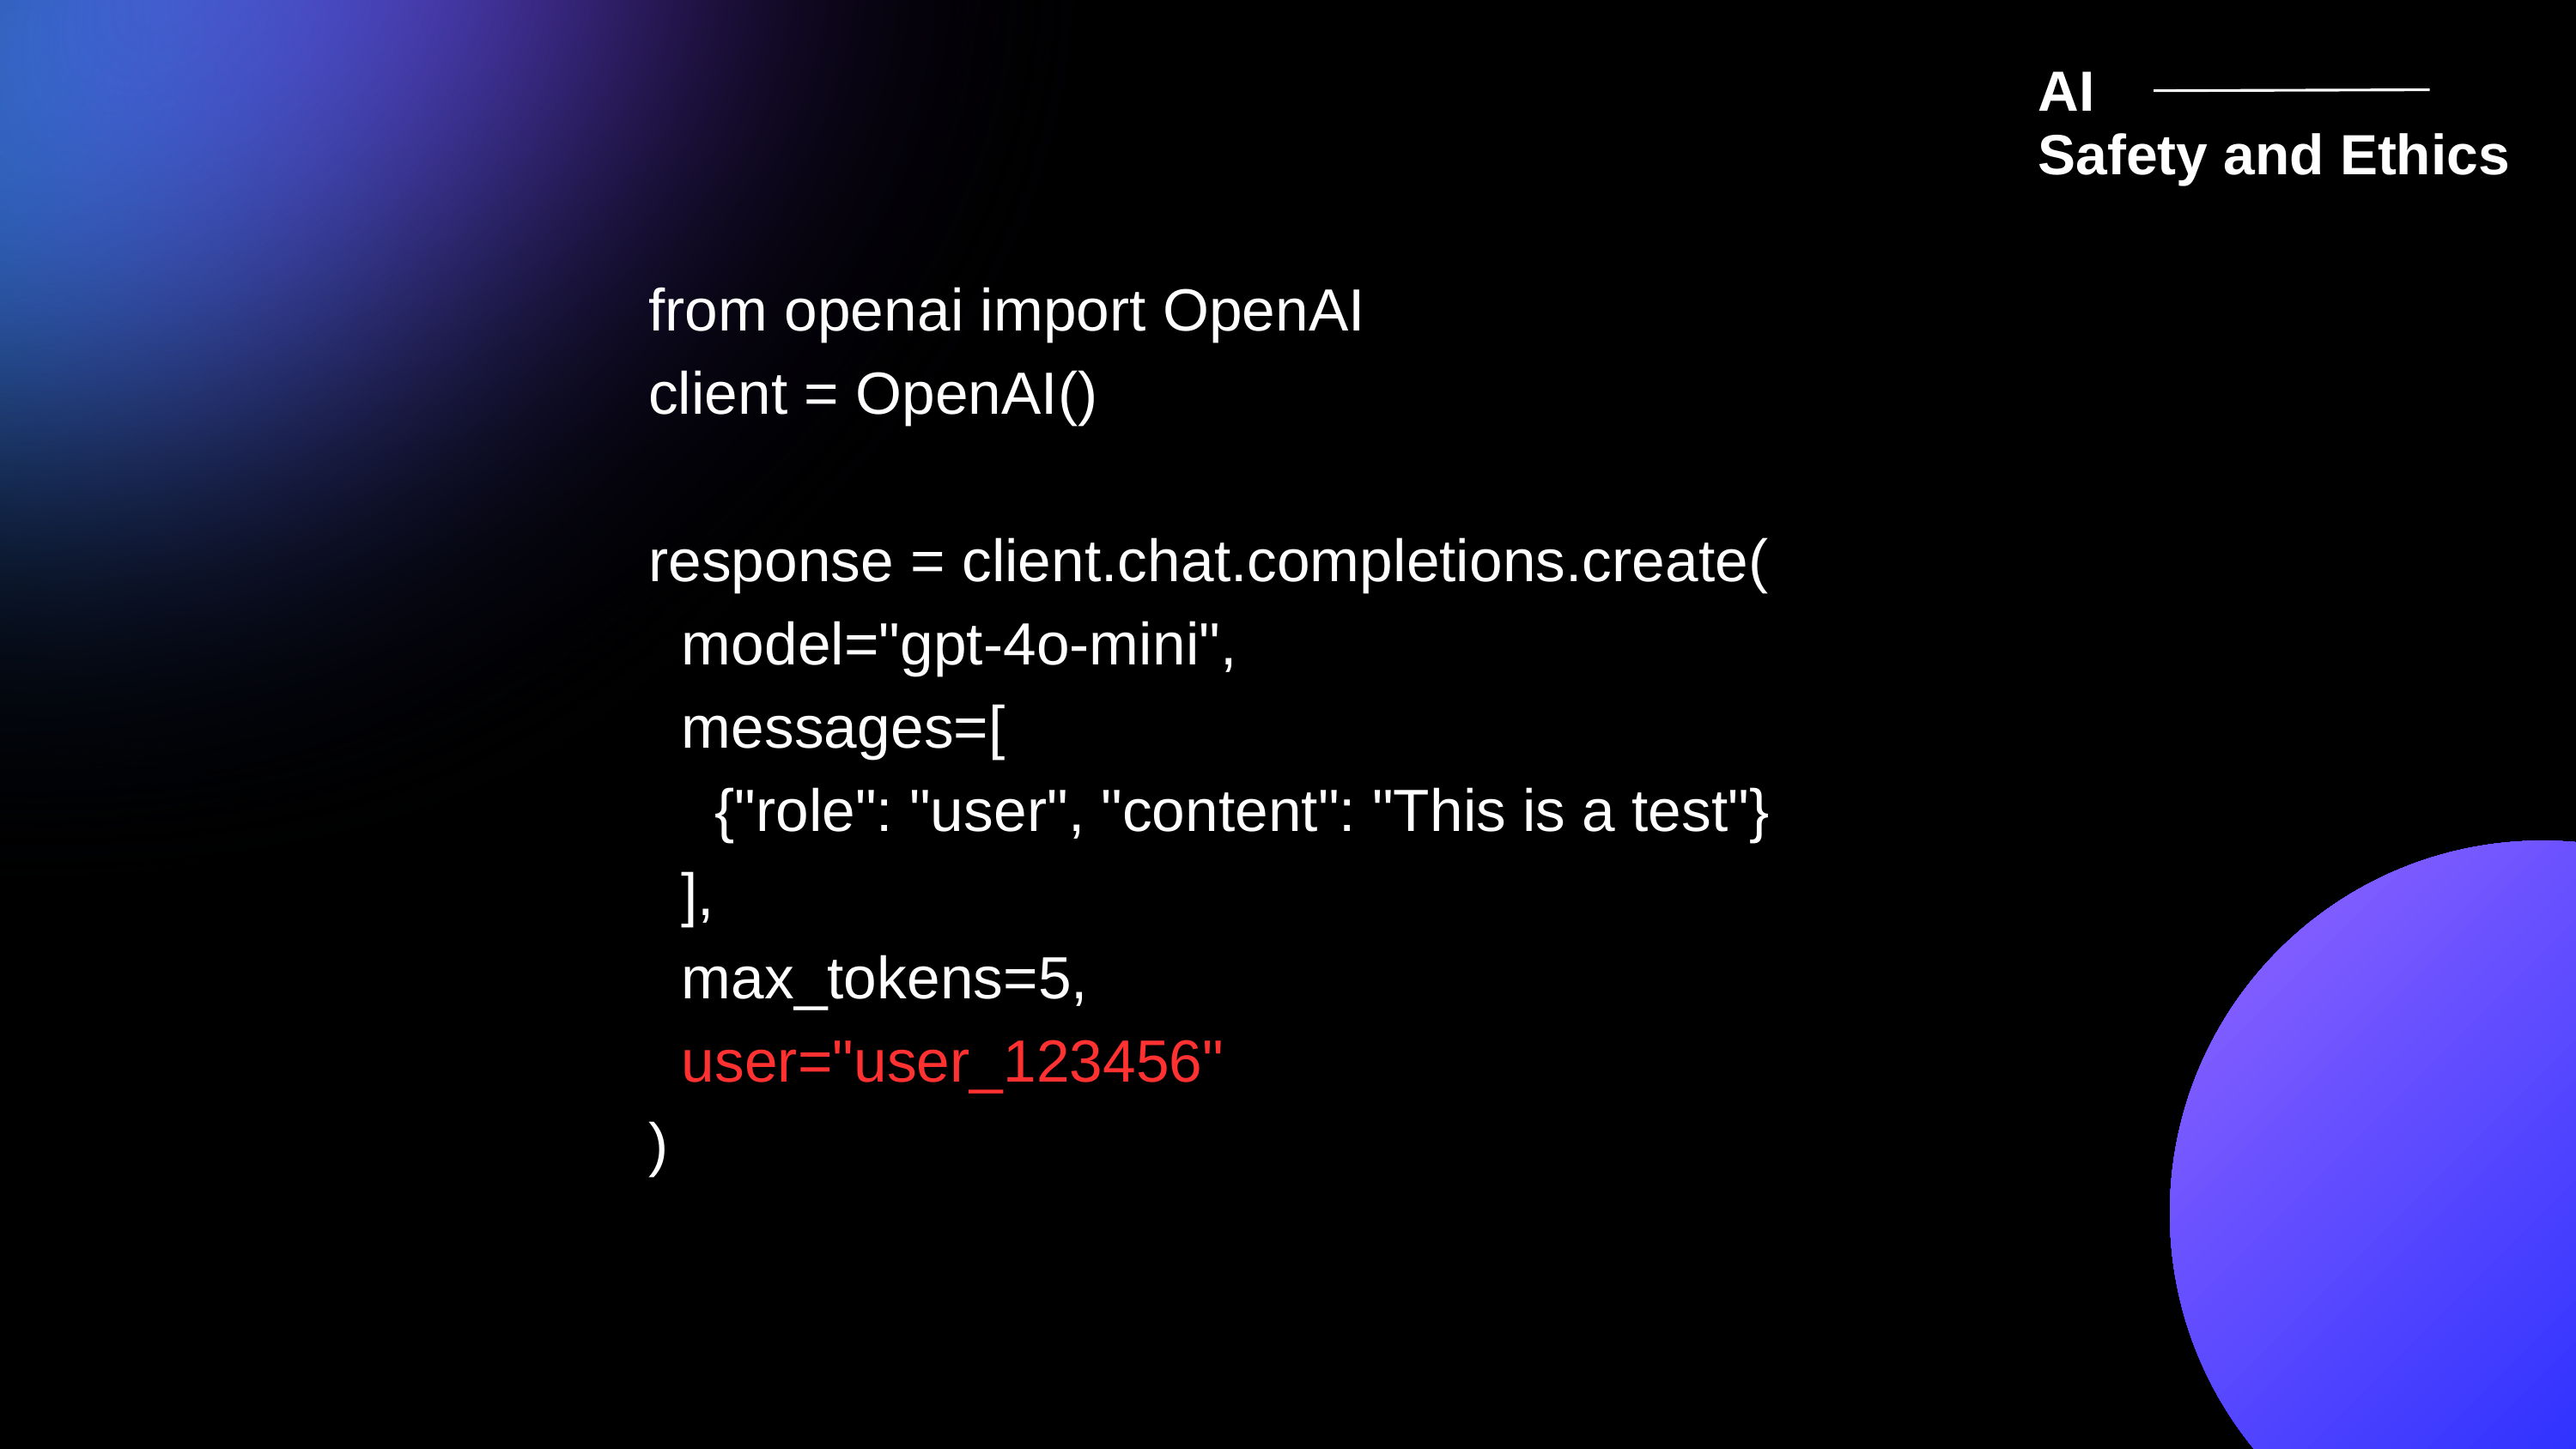

AI                      Safety and Ethics

from openai import OpenAI
client = OpenAI()

response = client.chat.completions.create(
  model="gpt-4o-mini",
  messages=[
    {"role": "user", "content": "This is a test"}
  ],
  max_tokens=5,
  user="user_123456"
)